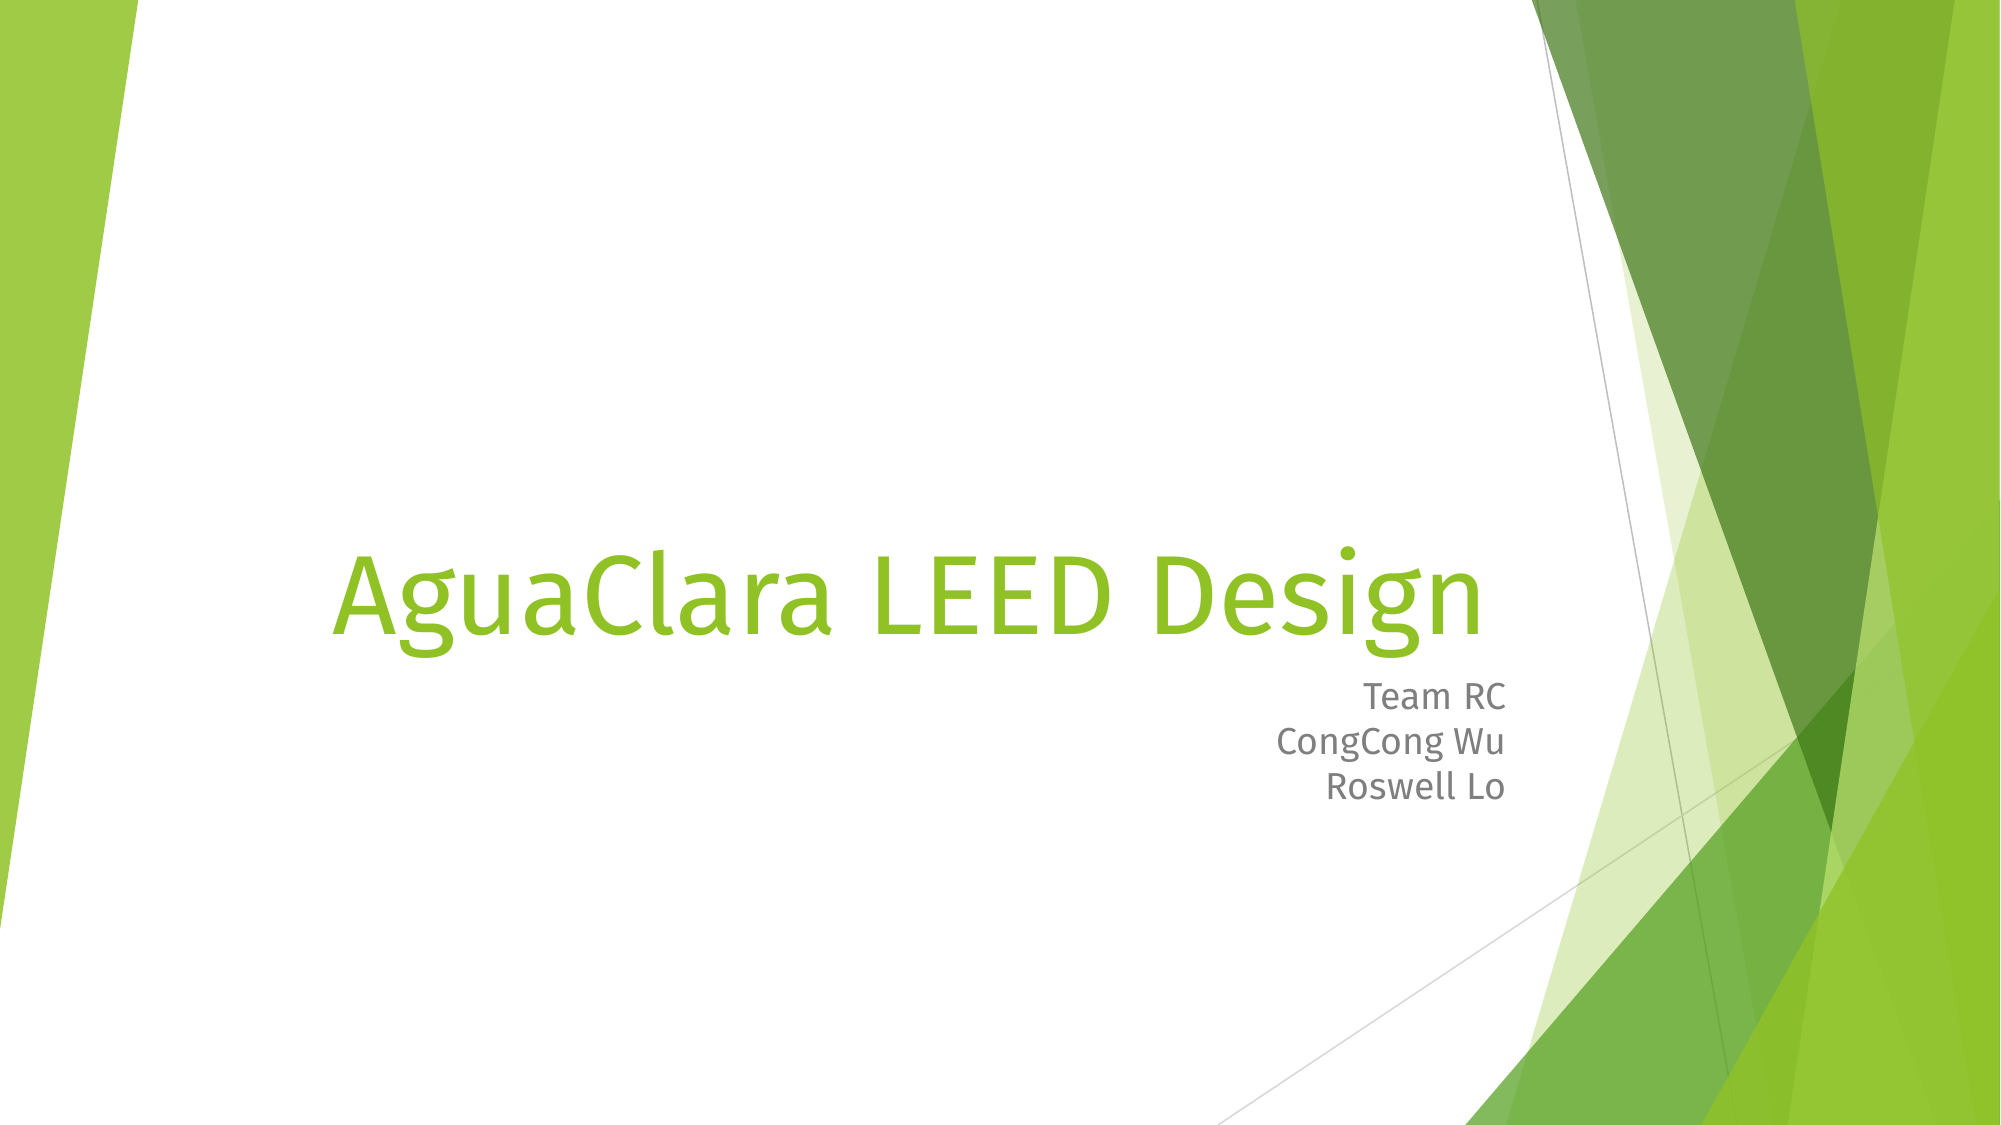

# AguaClara LEED Design
Team RC
CongCong Wu
Roswell Lo